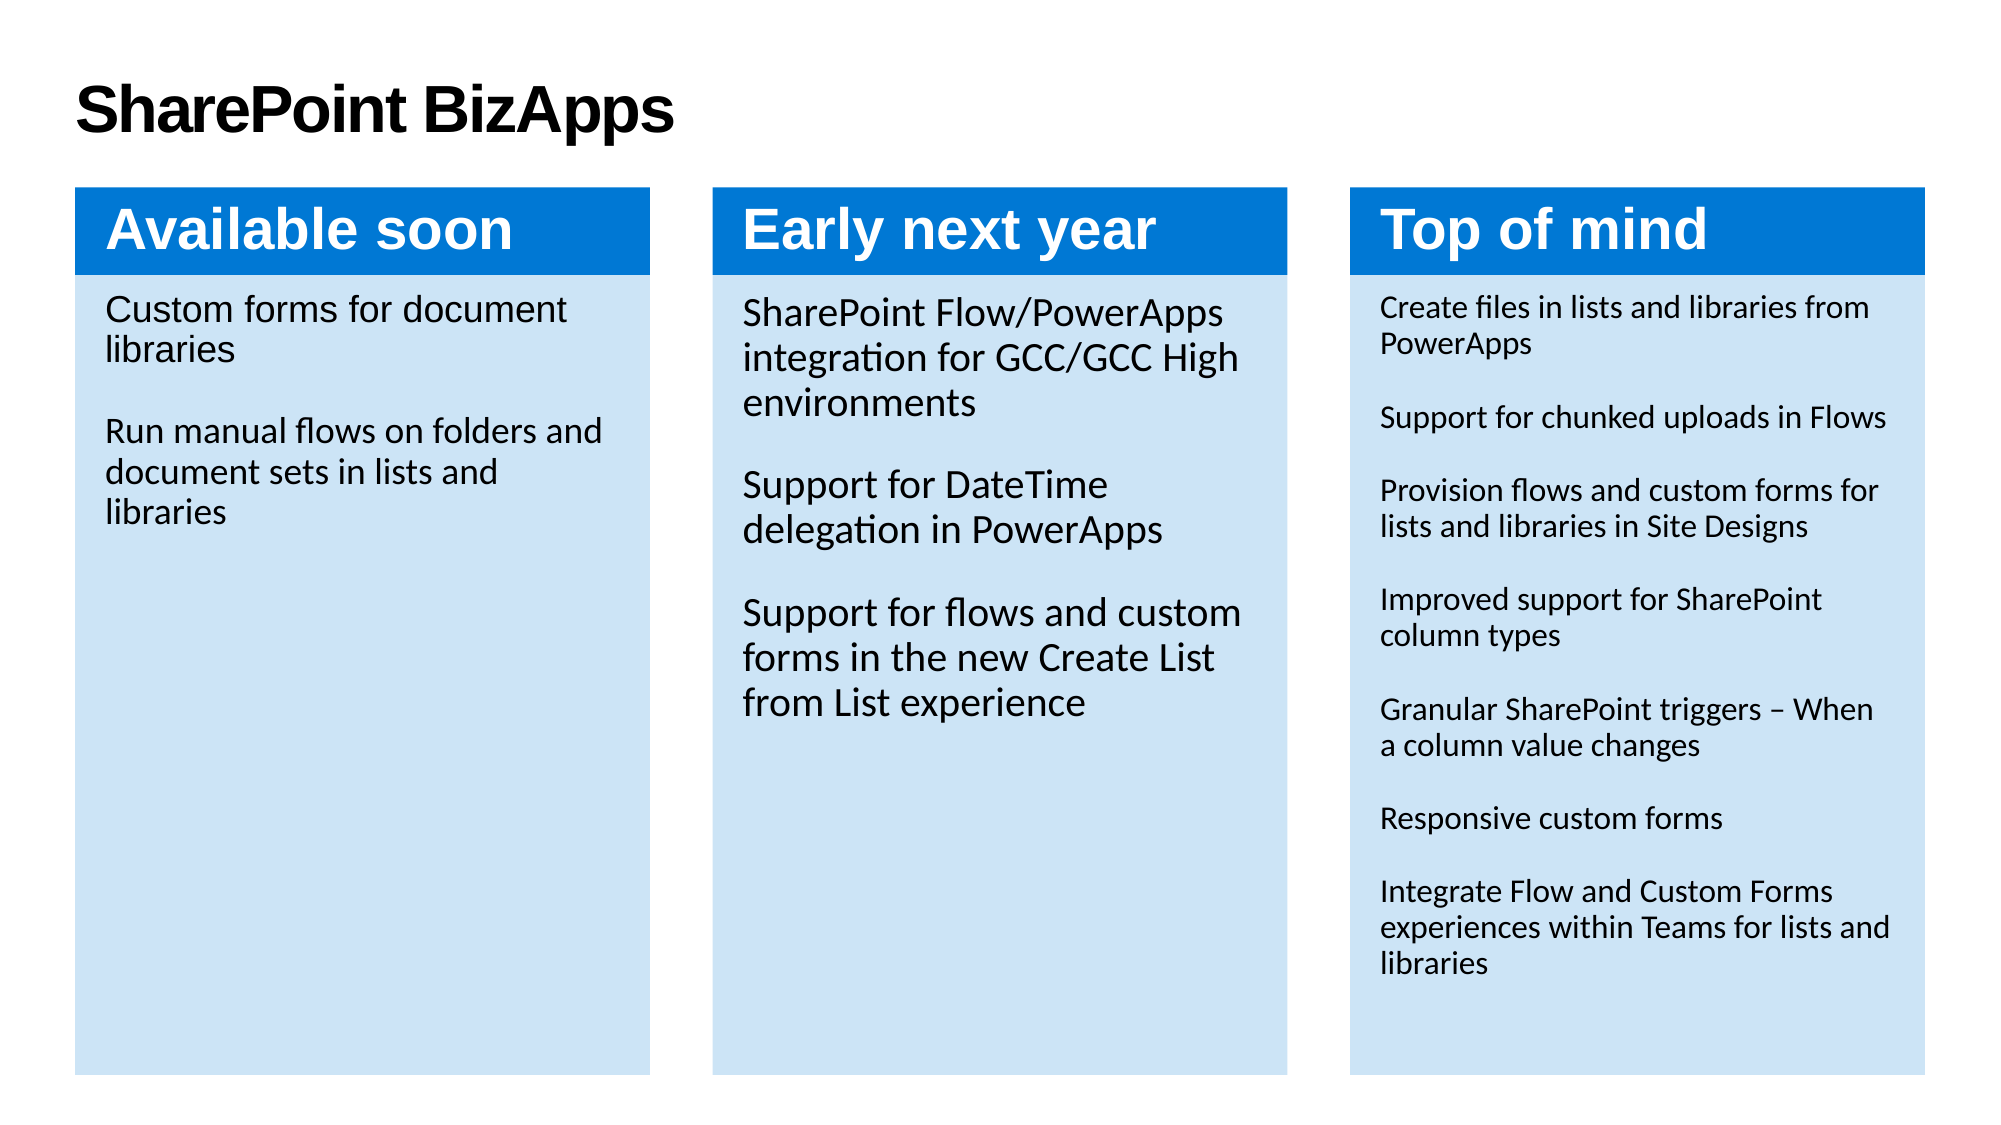

# SharePoint BizApps
Available soon
Early next year
Top of mind
Custom forms for document libraries

Run manual flows on folders and document sets in lists and libraries
SharePoint Flow/PowerApps integration for GCC/GCC High environments
Support for DateTime delegation in PowerApps
Support for flows and custom forms in the new Create List from List experience
Create files in lists and libraries from PowerApps
Support for chunked uploads in Flows
Provision flows and custom forms for lists and libraries in Site Designs
Improved support for SharePoint column types
Granular SharePoint triggers – When a column value changes
Responsive custom forms
Integrate Flow and Custom Forms experiences within Teams for lists and libraries